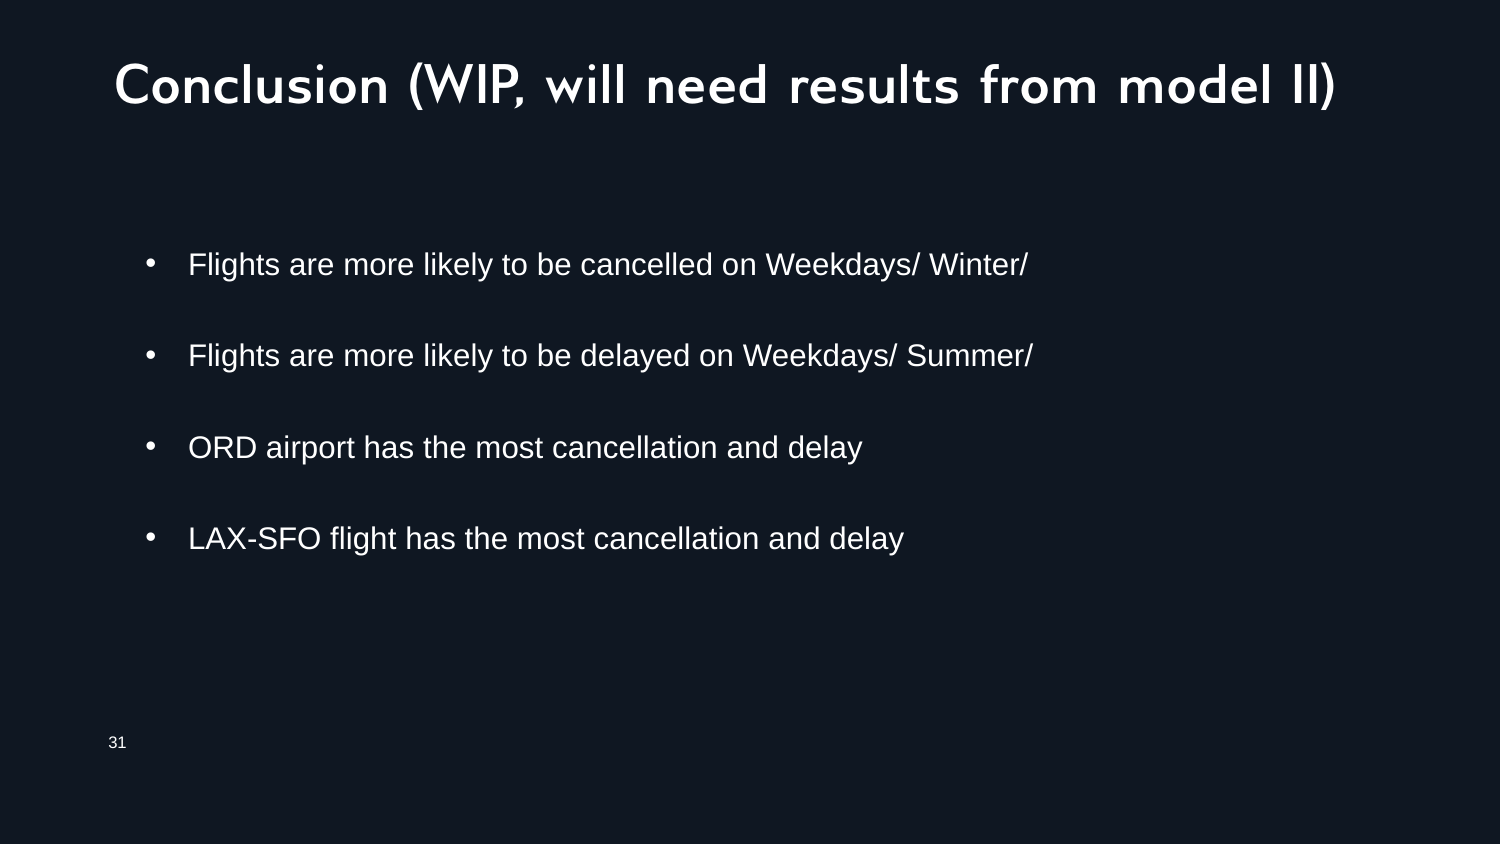

# Conclusion (WIP, will need results from model II)
Flights are more likely to be cancelled on Weekdays/ Winter/
Flights are more likely to be delayed on Weekdays/ Summer/
ORD airport has the most cancellation and delay
LAX-SFO flight has the most cancellation and delay
31